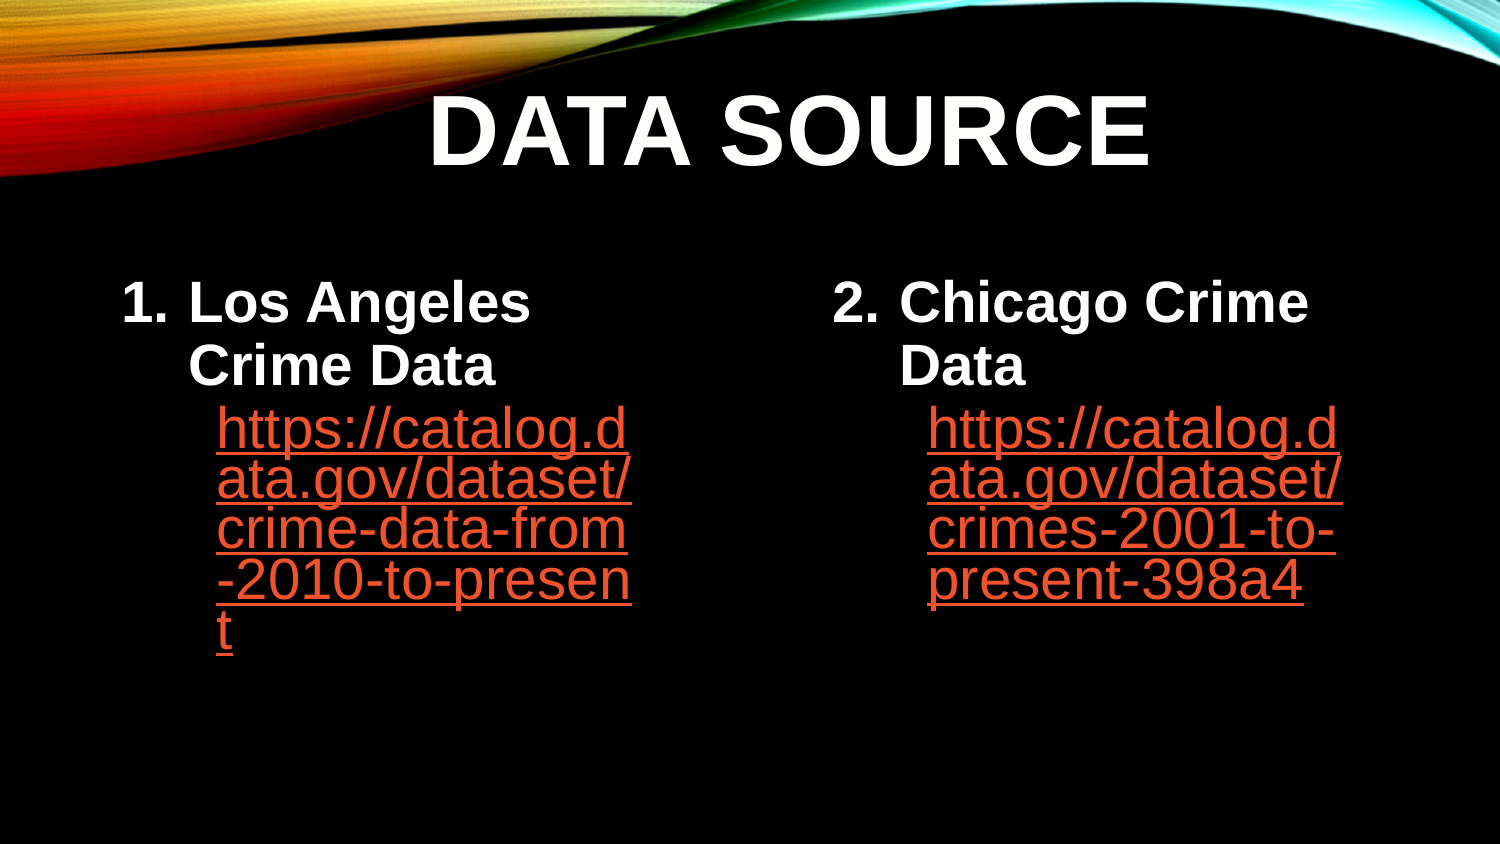

# DATA SOURCE
Los Angeles Crime Data
https://catalog.data.gov/dataset/crime-data-from-2010-to-present

Chicago Crime Data
https://catalog.data.gov/dataset/crimes-2001-to-present-398a4